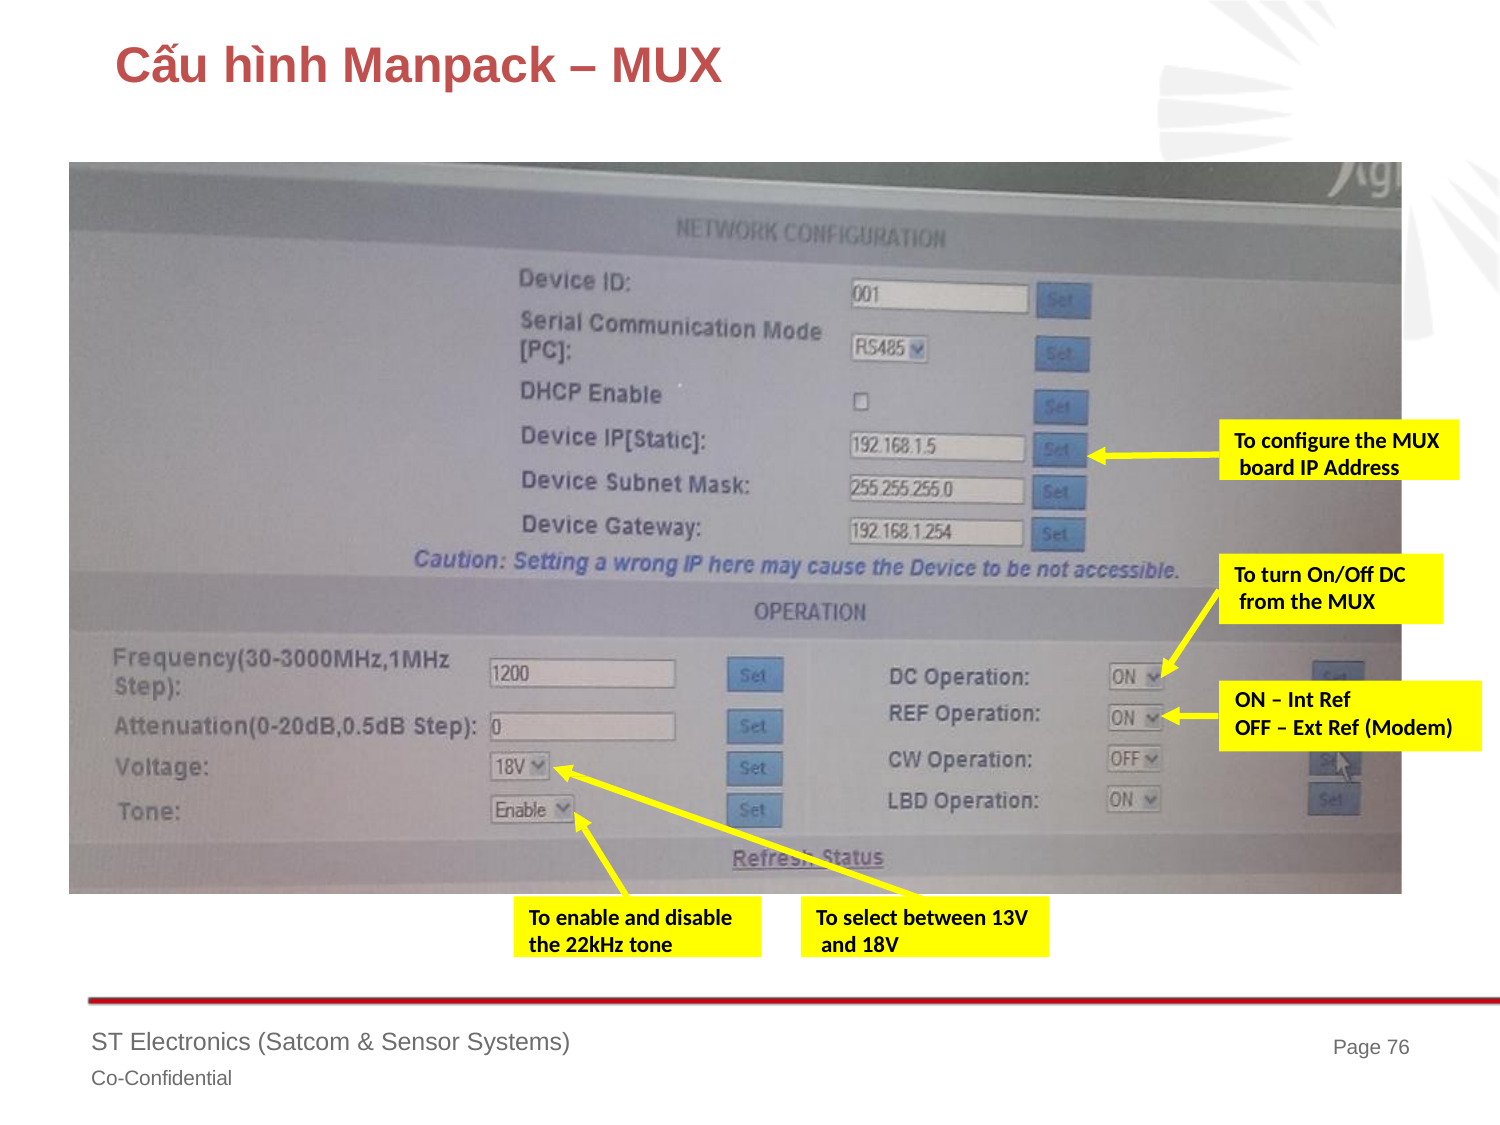

# Cấu hình Manpack – MUX

To configure the MUX  board IP Address

To turn On/Off DC  from the MUX
ON – Int Ref
OFF – Ext Ref (Modem)
To enable and disable  the 22kHz tone
To select between 13V  and 18V
ST Electronics (Satcom & Sensor Systems)
Co-Confidential
Page 76